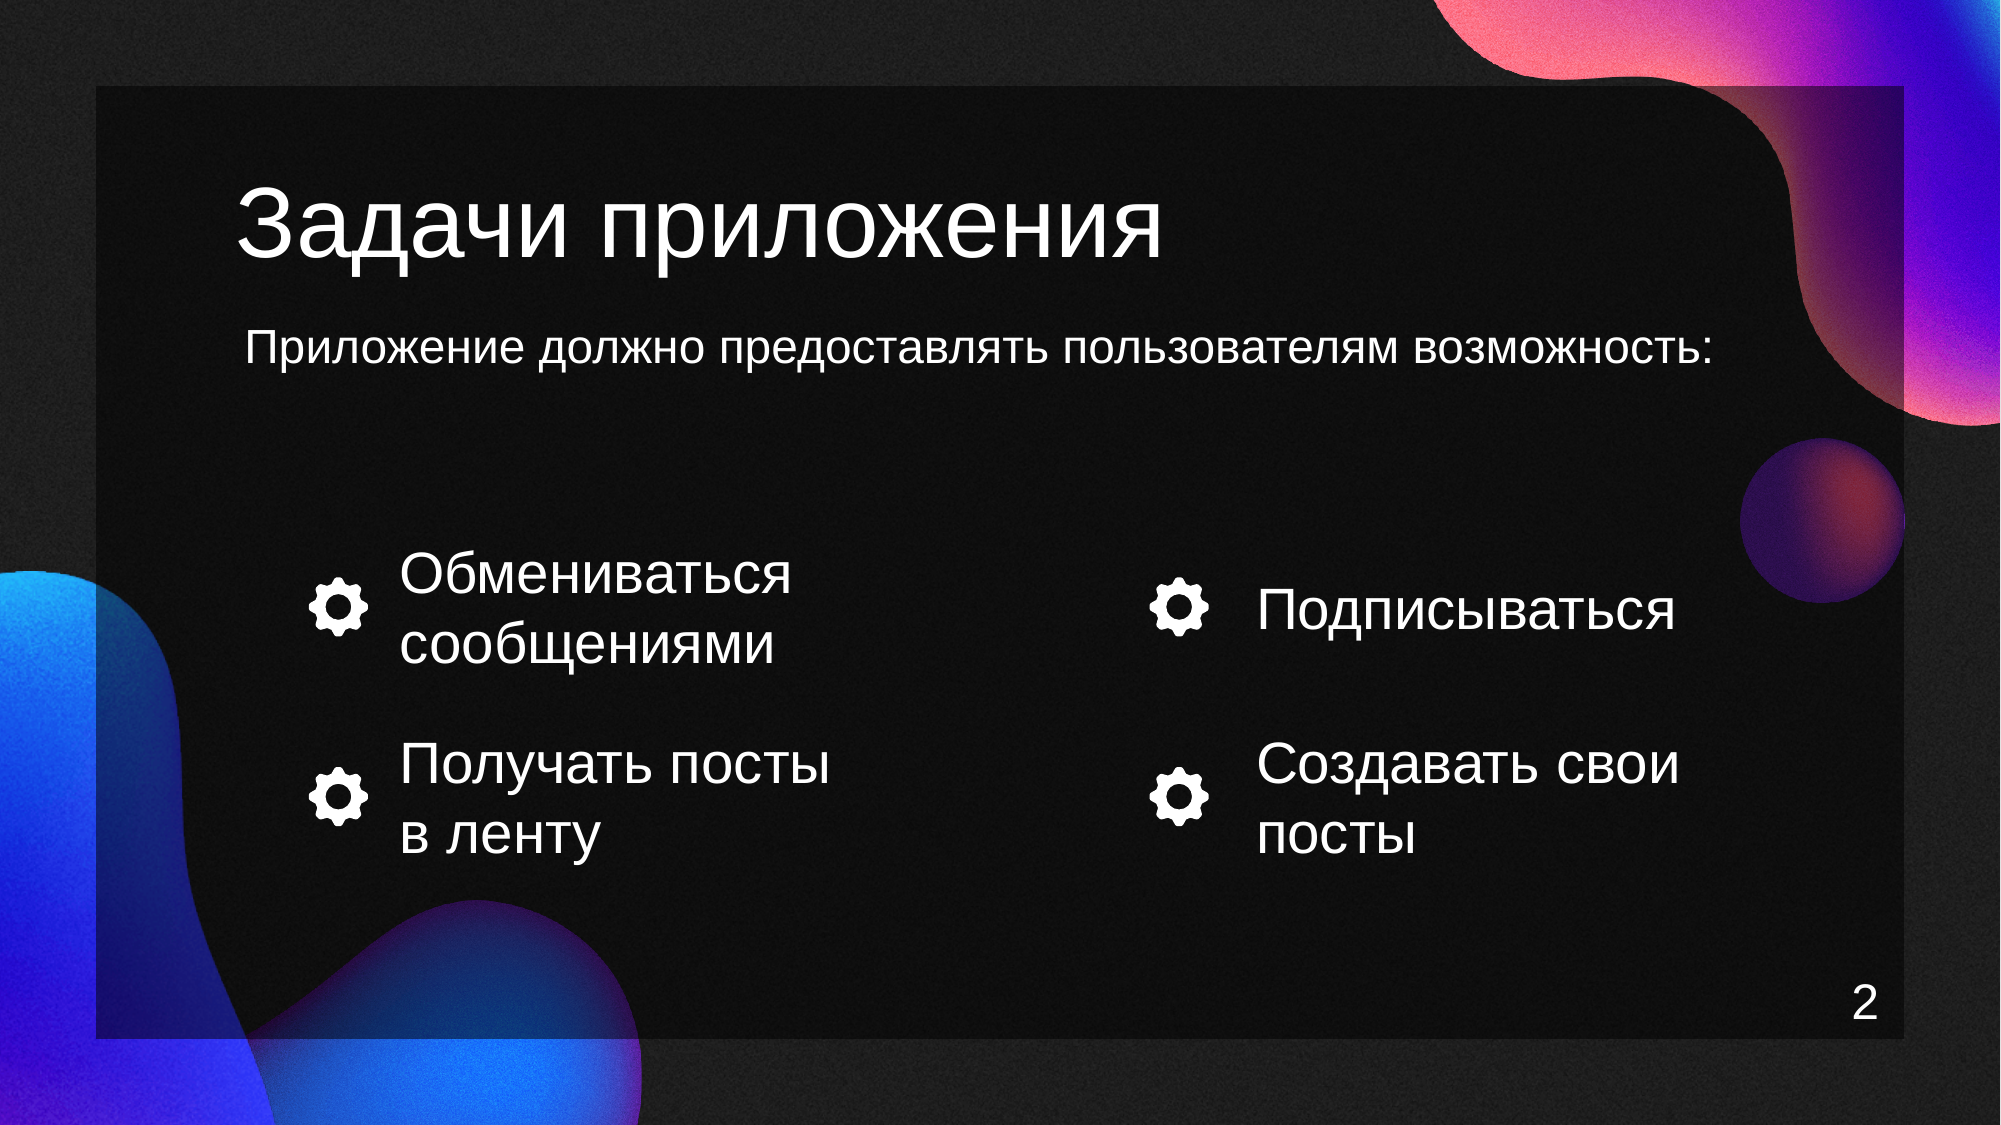

Задачи приложения
Приложение должно предоставлять пользователям возможность:
Обмениваться
сообщениями
Подписываться

Получать посты
в ленту
Создавать свои
посты

2